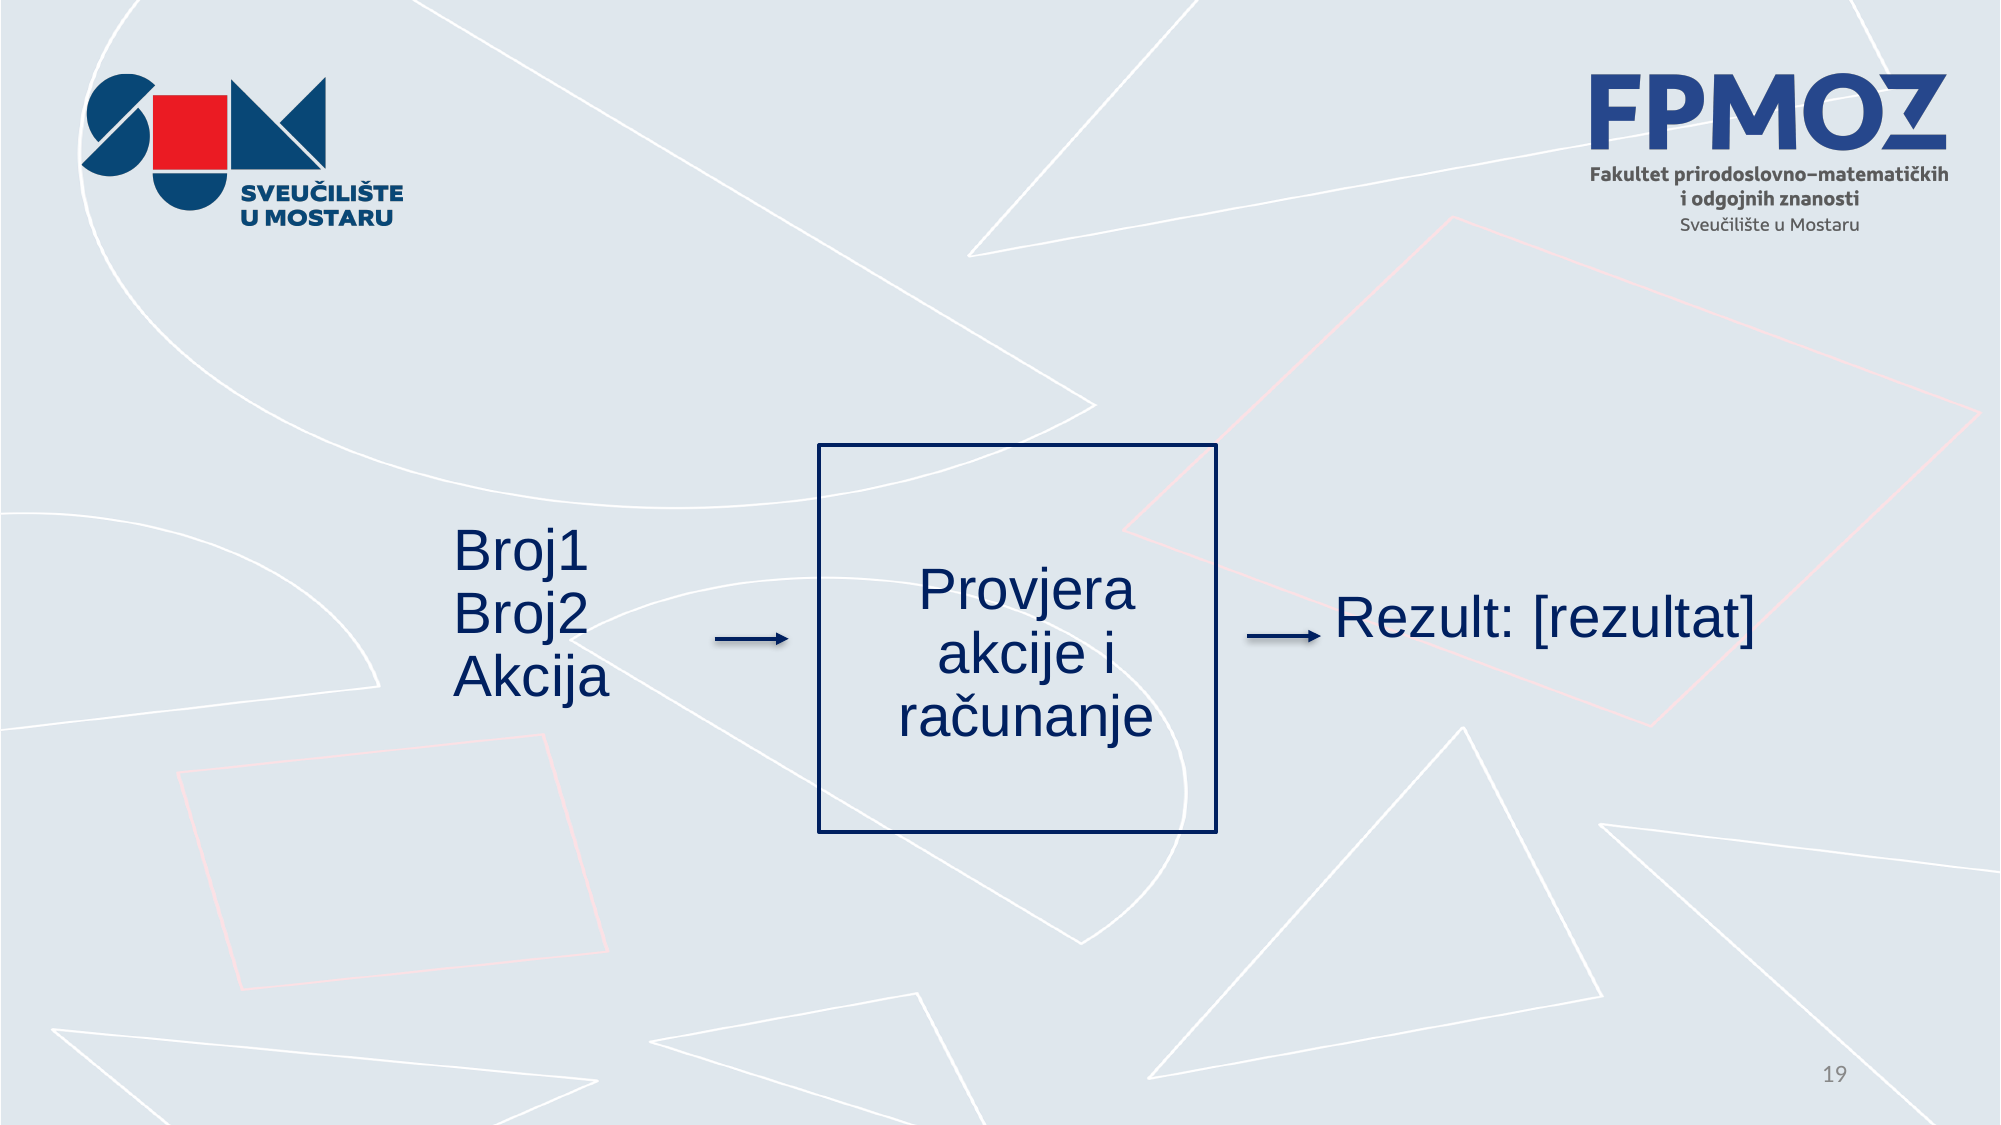

Broj1
Broj2
Akcija
Provjera akcije i računanje
Rezult: [rezultat]
19